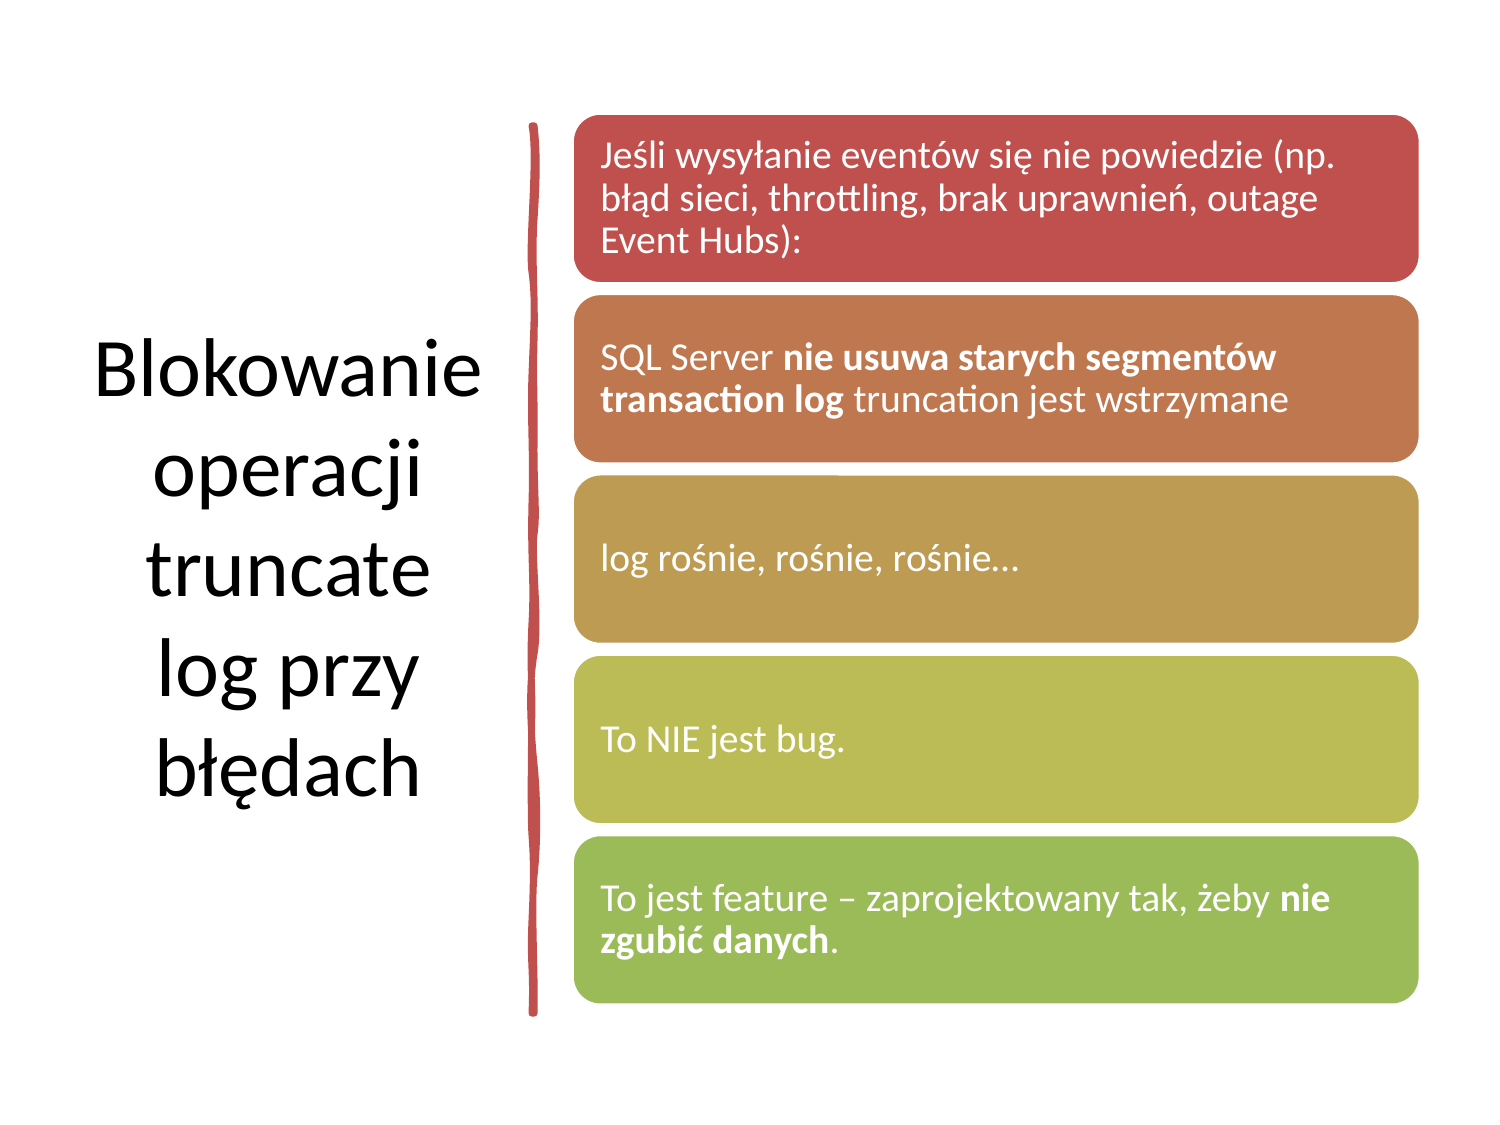

Jeśli wysyłanie eventów się nie powiedzie (np. błąd sieci, throttling, brak uprawnień, outage Event Hubs):
SQL Server nie usuwa starych segmentów transaction log truncation jest wstrzymane
log rośnie, rośnie, rośnie…
To NIE jest bug.
To jest feature – zaprojektowany tak, żeby nie zgubić danych.
# Blokowanie operacji truncate log przy błędach